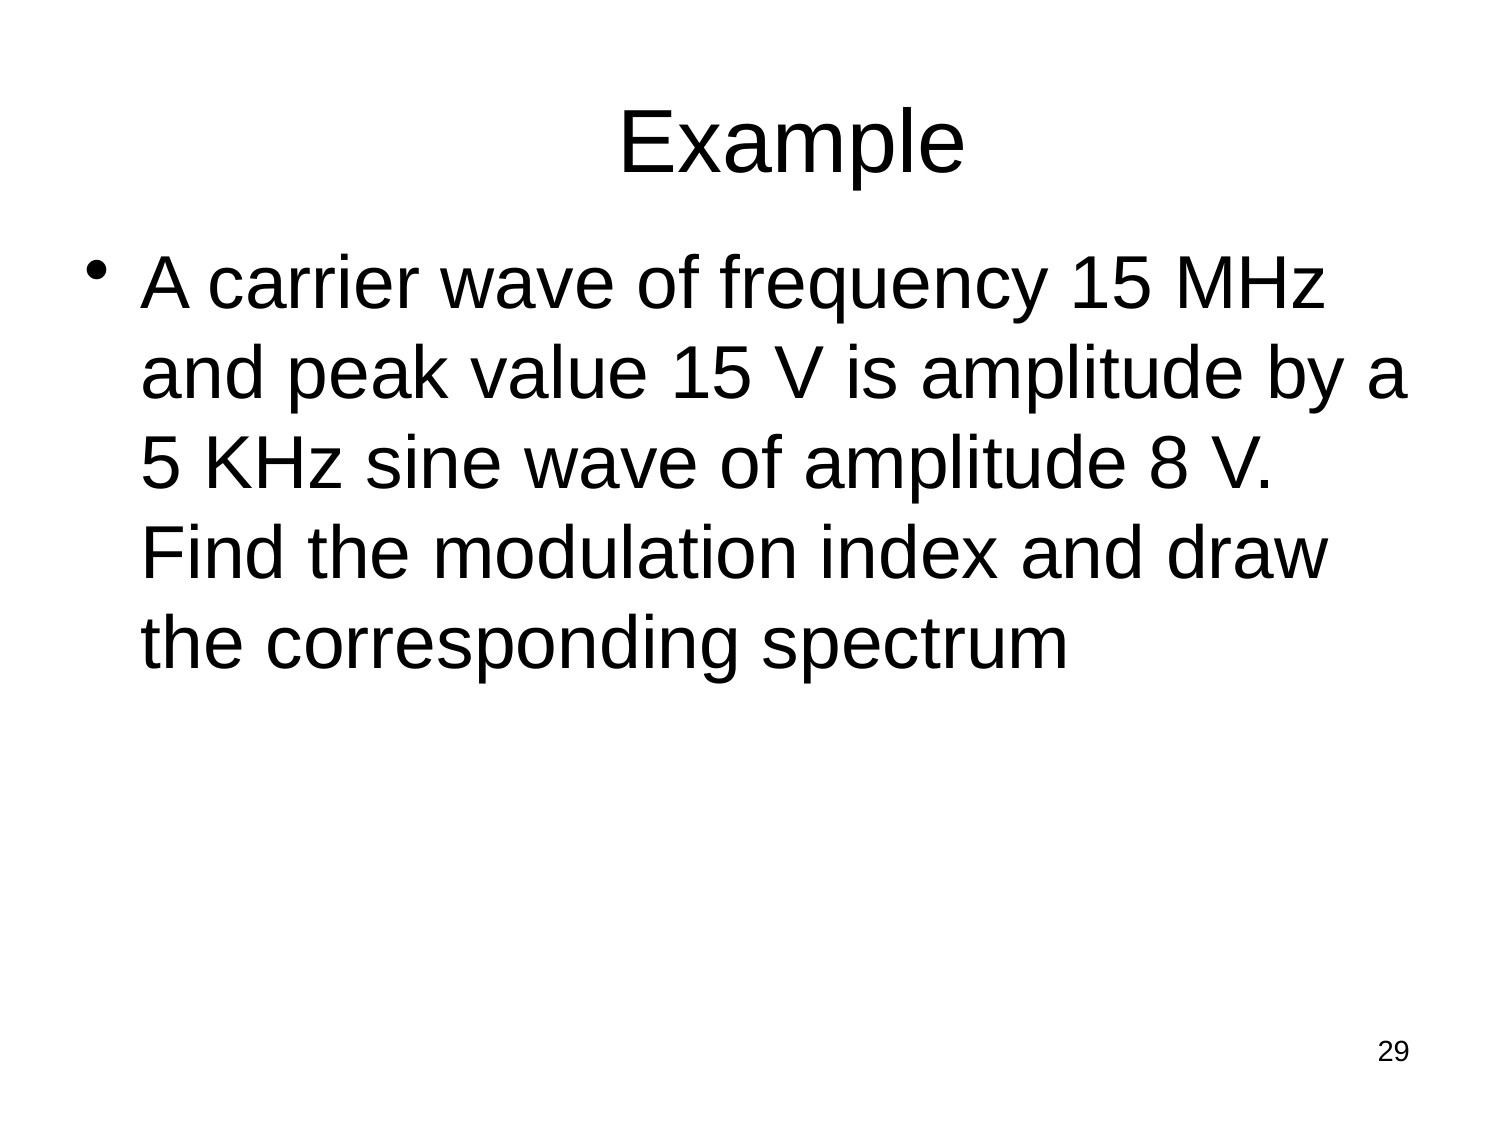

# Example
A carrier wave of frequency 15 MHz and peak value 15 V is amplitude by a 5 KHz sine wave of amplitude 8 V. Find the modulation index and draw the corresponding spectrum

29